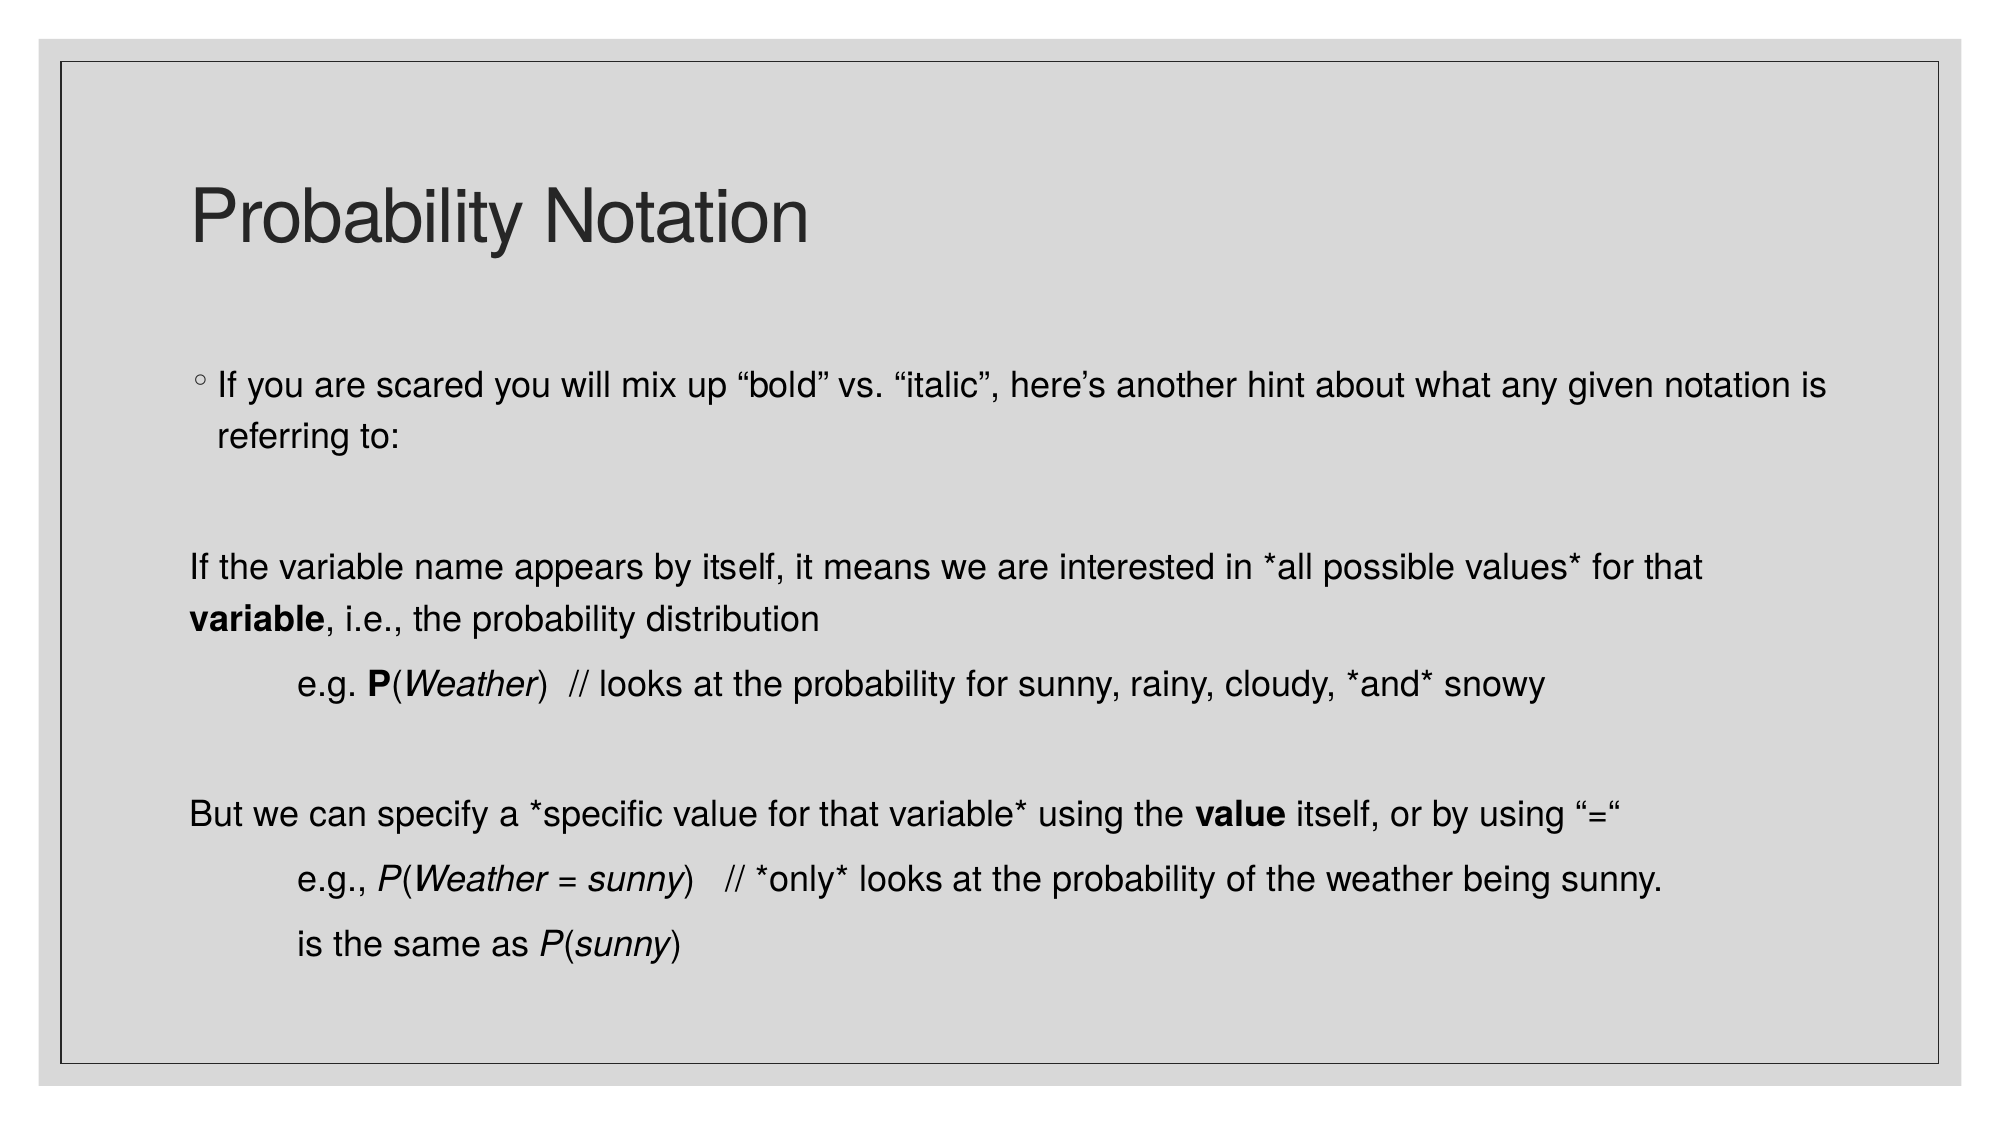

# Probability Notation
If you are scared you will mix up “bold” vs. “italic”, here’s another hint about what any given notation is referring to:

If the variable name appears by itself, it means we are interested in *all possible values* for that  variable, i.e., the probability distribution
	e.g. P(Weather)  // looks at the probability for sunny, rainy, cloudy, *and* snowy

But we can specify a *specific value for that variable* using the value itself, or by using “=“
	e.g., P(Weather = sunny)   // *only* looks at the probability of the weather being sunny.
	is the same as P(sunny)